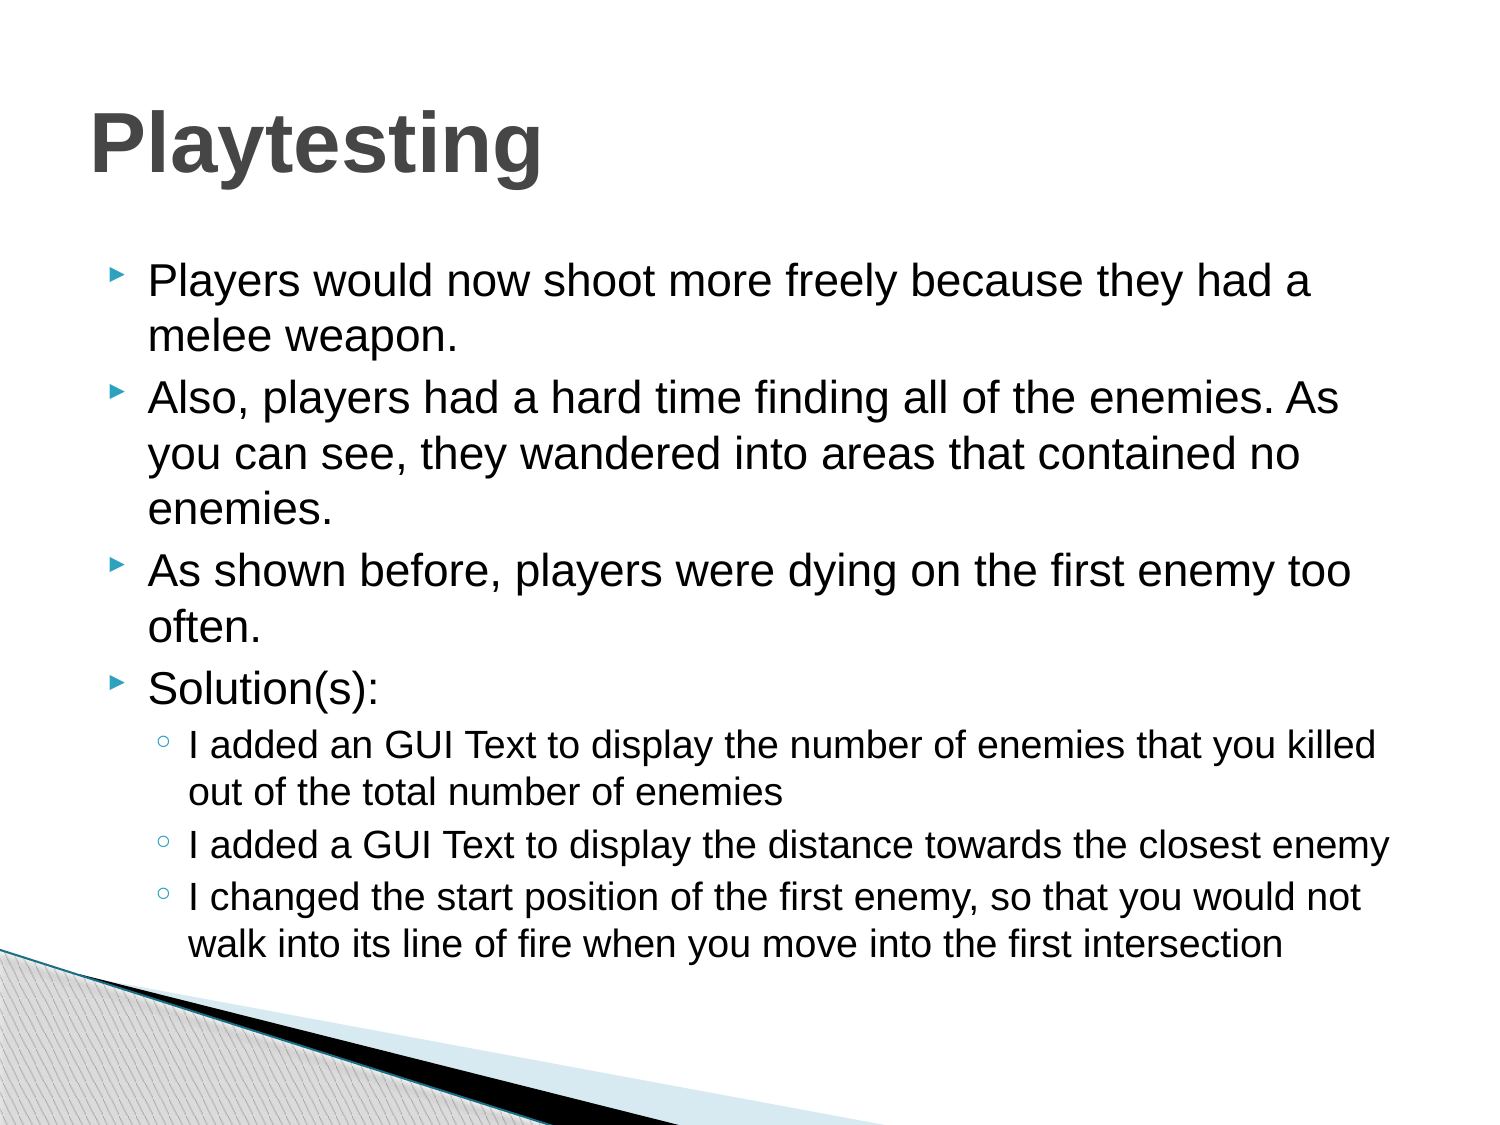

# Playtesting
Players would now shoot more freely because they had a melee weapon.
Also, players had a hard time finding all of the enemies. As you can see, they wandered into areas that contained no enemies.
As shown before, players were dying on the first enemy too often.
Solution(s):
I added an GUI Text to display the number of enemies that you killed out of the total number of enemies
I added a GUI Text to display the distance towards the closest enemy
I changed the start position of the first enemy, so that you would not walk into its line of fire when you move into the first intersection